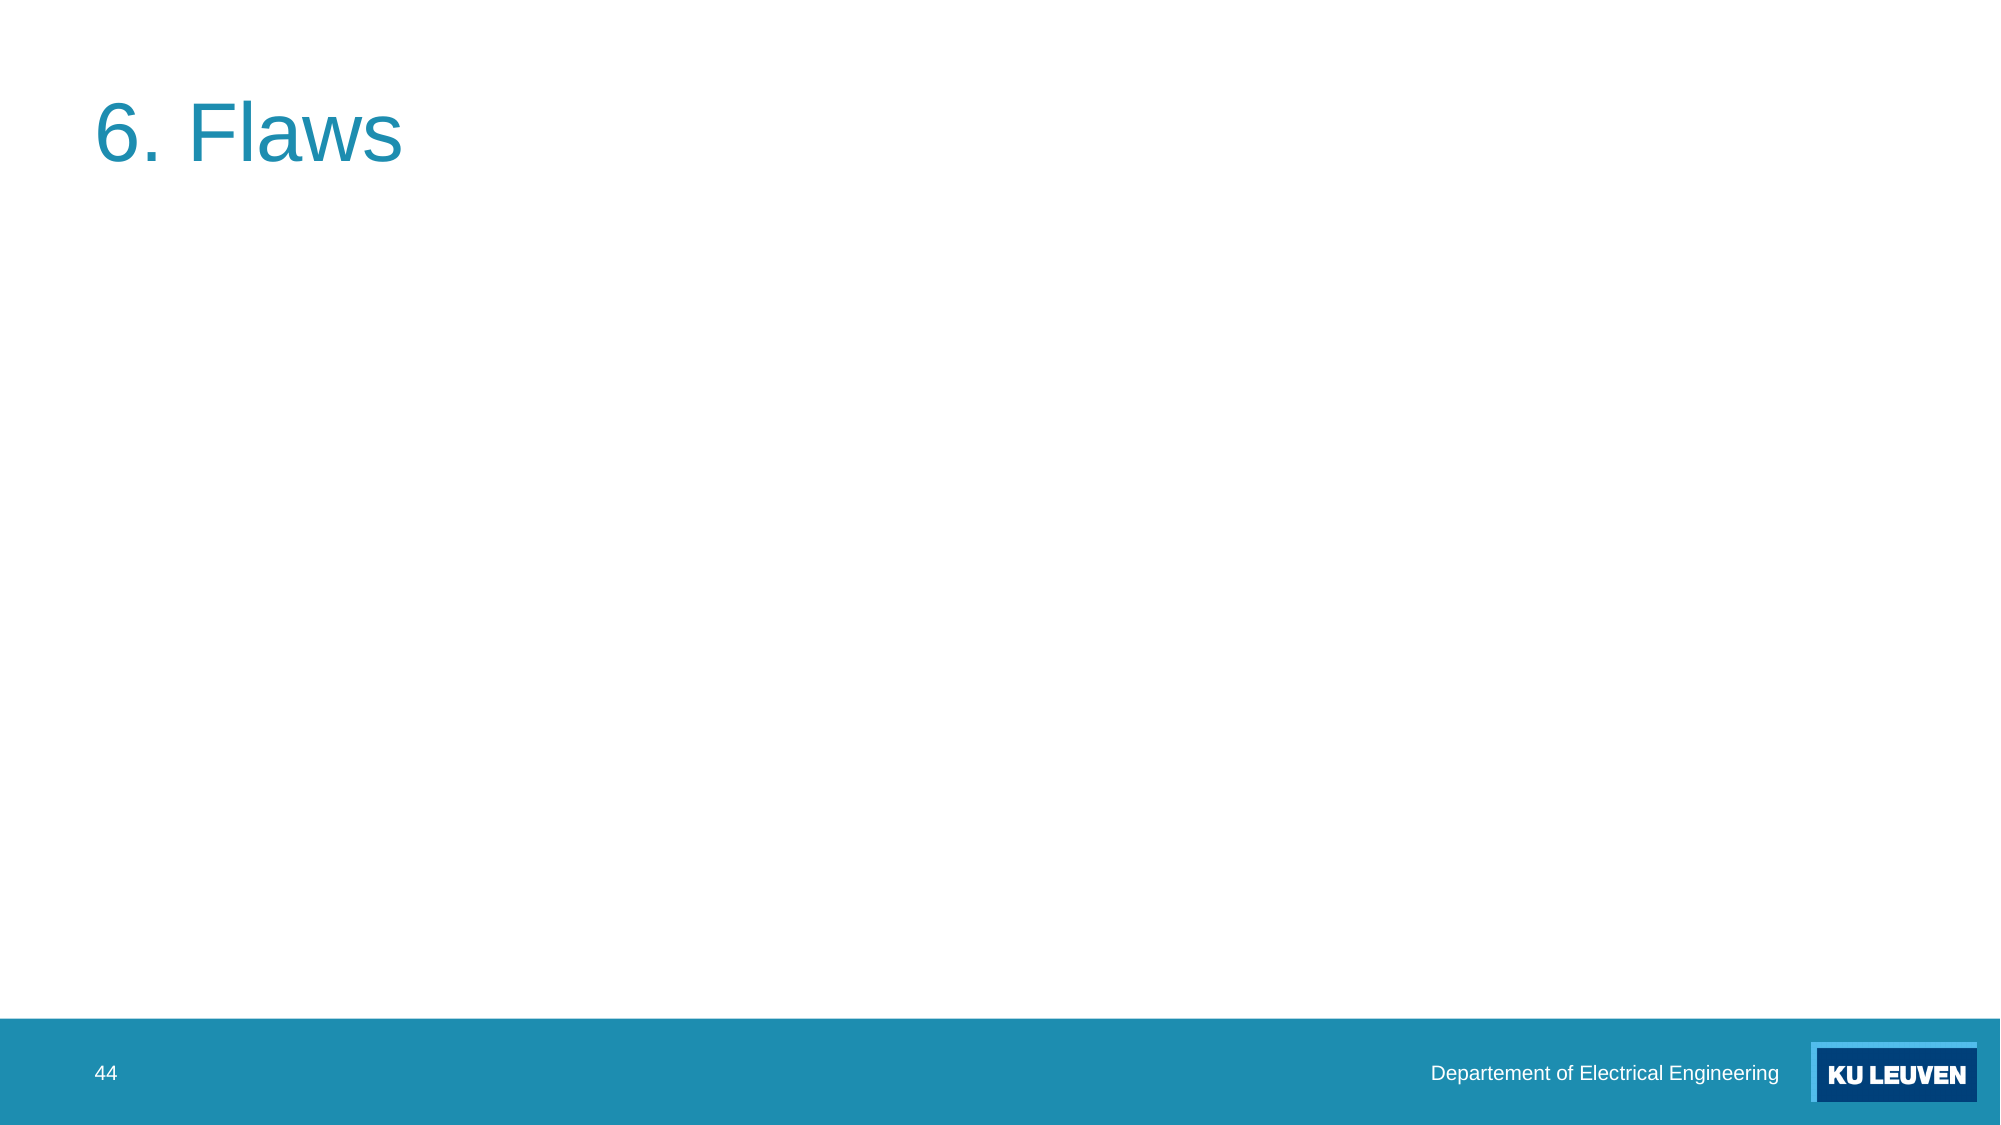

# 6. Flaws

44
Departement of Electrical Engineering